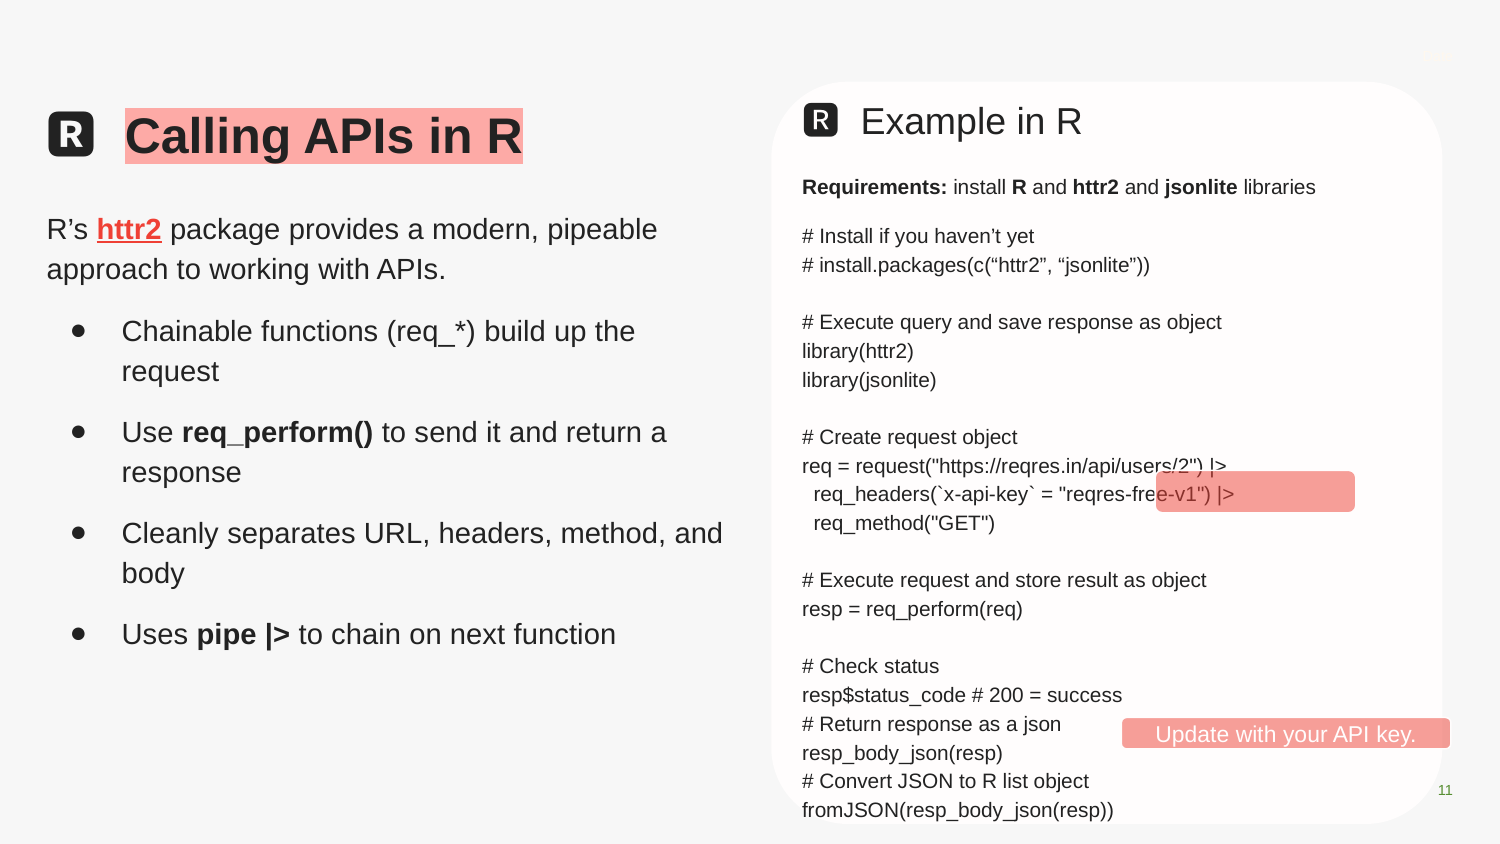

Date
🆁  Example in R

# 🆁  Calling APIs in R
Requirements: install R and httr2 and jsonlite libraries
R’s httr2 package provides a modern, pipeable approach to working with APIs.
Chainable functions (req_*) build up the request
Use req_perform() to send it and return a response
Cleanly separates URL, headers, method, and body
Uses pipe |> to chain on next function
# Install if you haven’t yet
# install.packages(c(“httr2”, “jsonlite”))

# Execute query and save response as object
library(httr2)
library(jsonlite)

# Create request object
req = request("https://reqres.in/api/users/2") |>
  req_headers(`x-api-key` = "reqres-free-v1") |>
  req_method("GET")

# Execute request and store result as object
resp = req_perform(req)

# Check status
resp$status_code # 200 = success
# Return response as a json
resp_body_json(resp)
# Convert JSON to R list object
fromJSON(resp_body_json(resp))

Update with your API key.
11